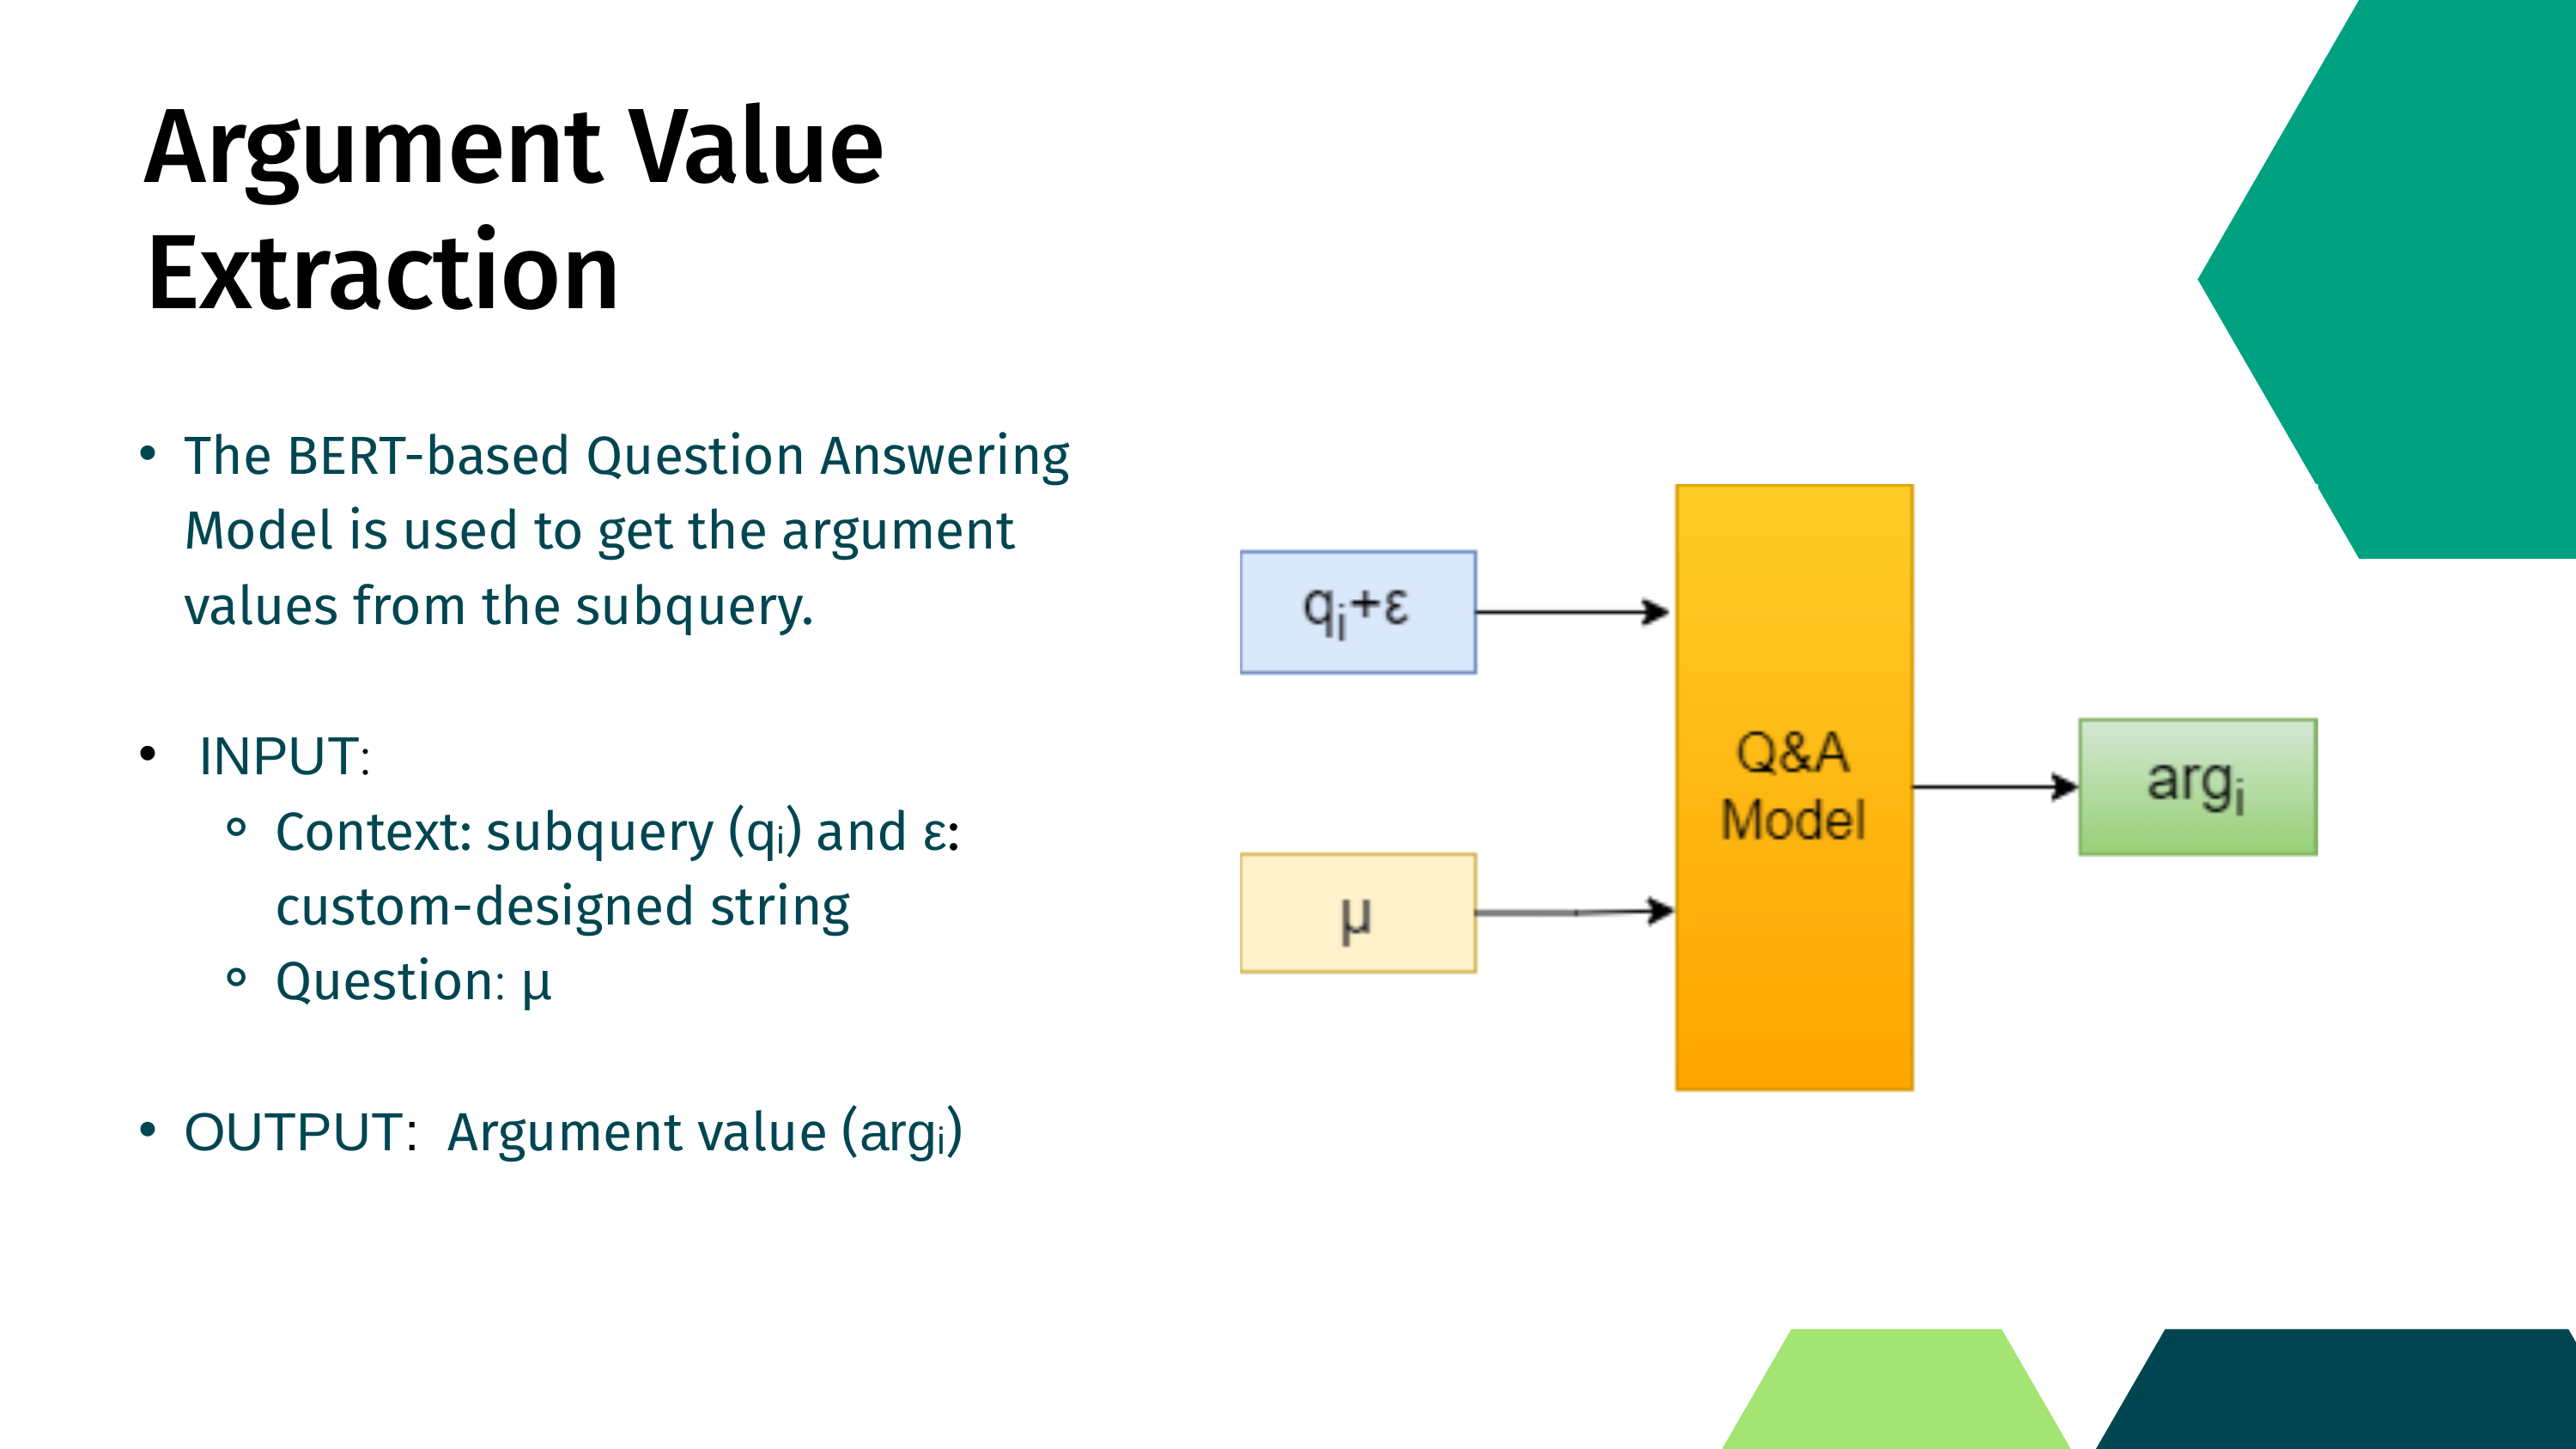

Argument Value Extraction
The BERT-based Question Answering Model is used to get the argument values from the subquery.

 INPUT:
Context: subquery (qᵢ) and ε: custom-designed string
Question: µ

OUTPUT:  Argument value (argᵢ)